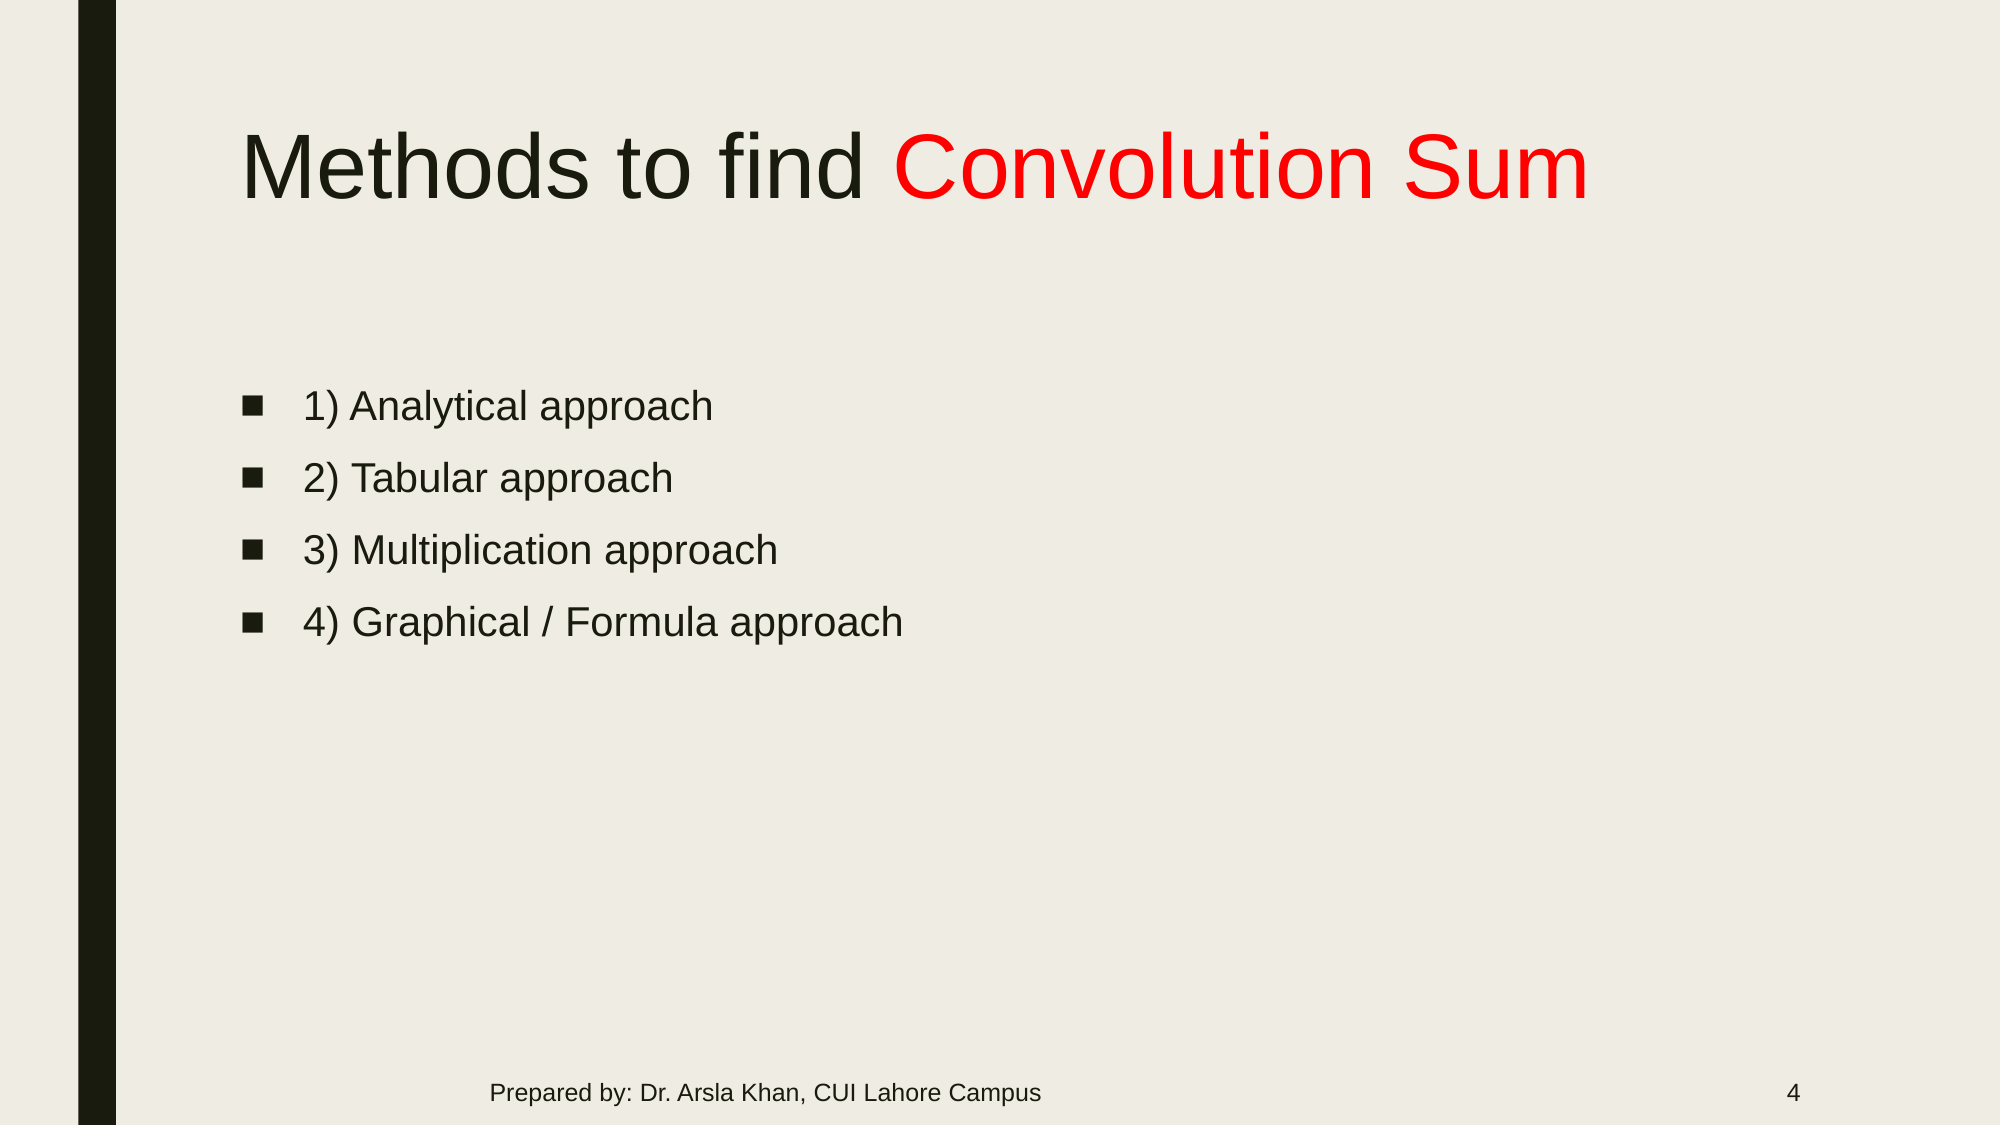

# Methods to find Convolution Sum
1) Analytical approach
2) Tabular approach
3) Multiplication approach
4) Graphical / Formula approach
Prepared by: Dr. Arsla Khan, CUI Lahore Campus
4